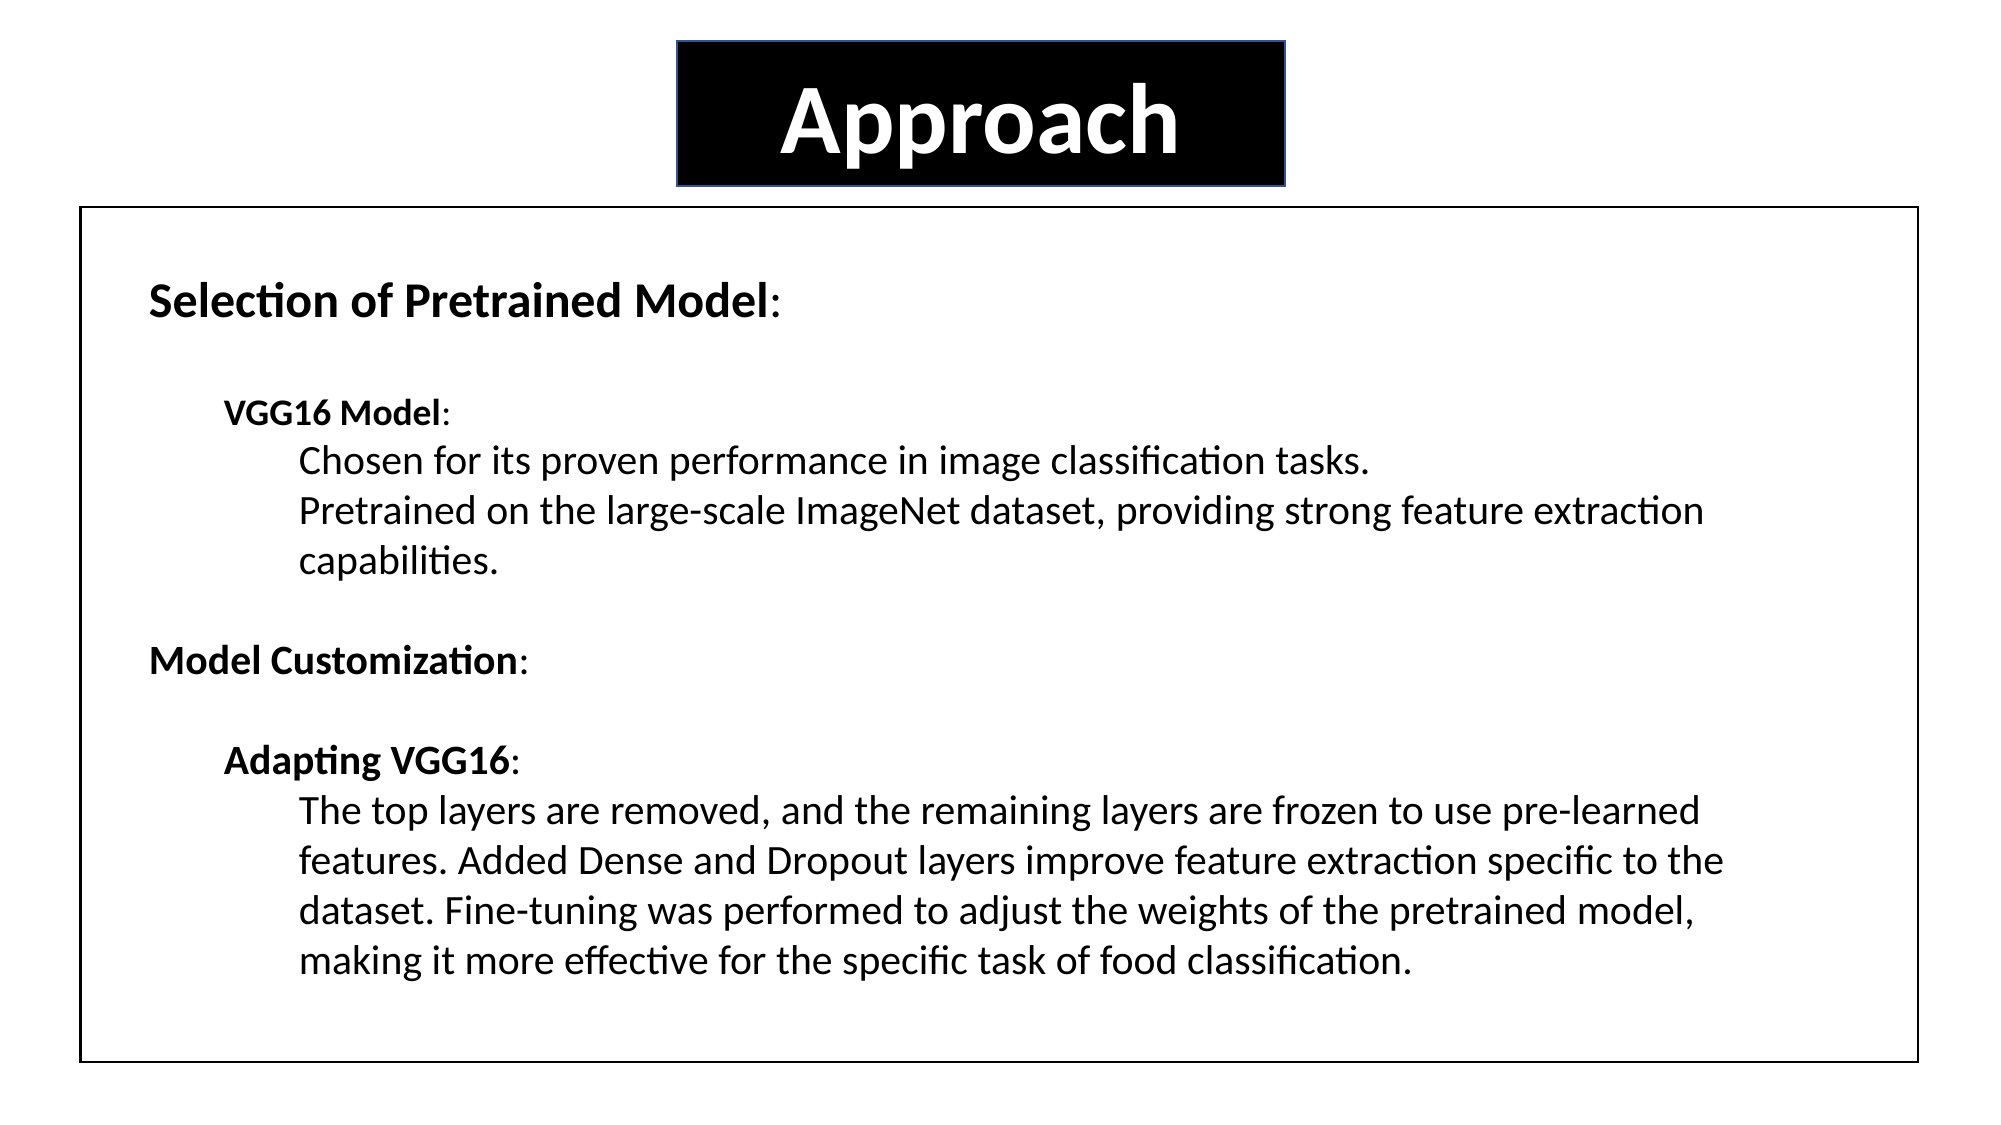

Approach

Selection of Pretrained Model:

VGG16 Model:
Chosen for its proven performance in image classification tasks.
Pretrained on the large-scale ImageNet dataset, providing strong feature extraction capabilities.

Model Customization:

Adapting VGG16:
The top layers are removed, and the remaining layers are frozen to use pre-learned features. Added Dense and Dropout layers improve feature extraction specific to the dataset. Fine-tuning was performed to adjust the weights of the pretrained model, making it more effective for the specific task of food classification.